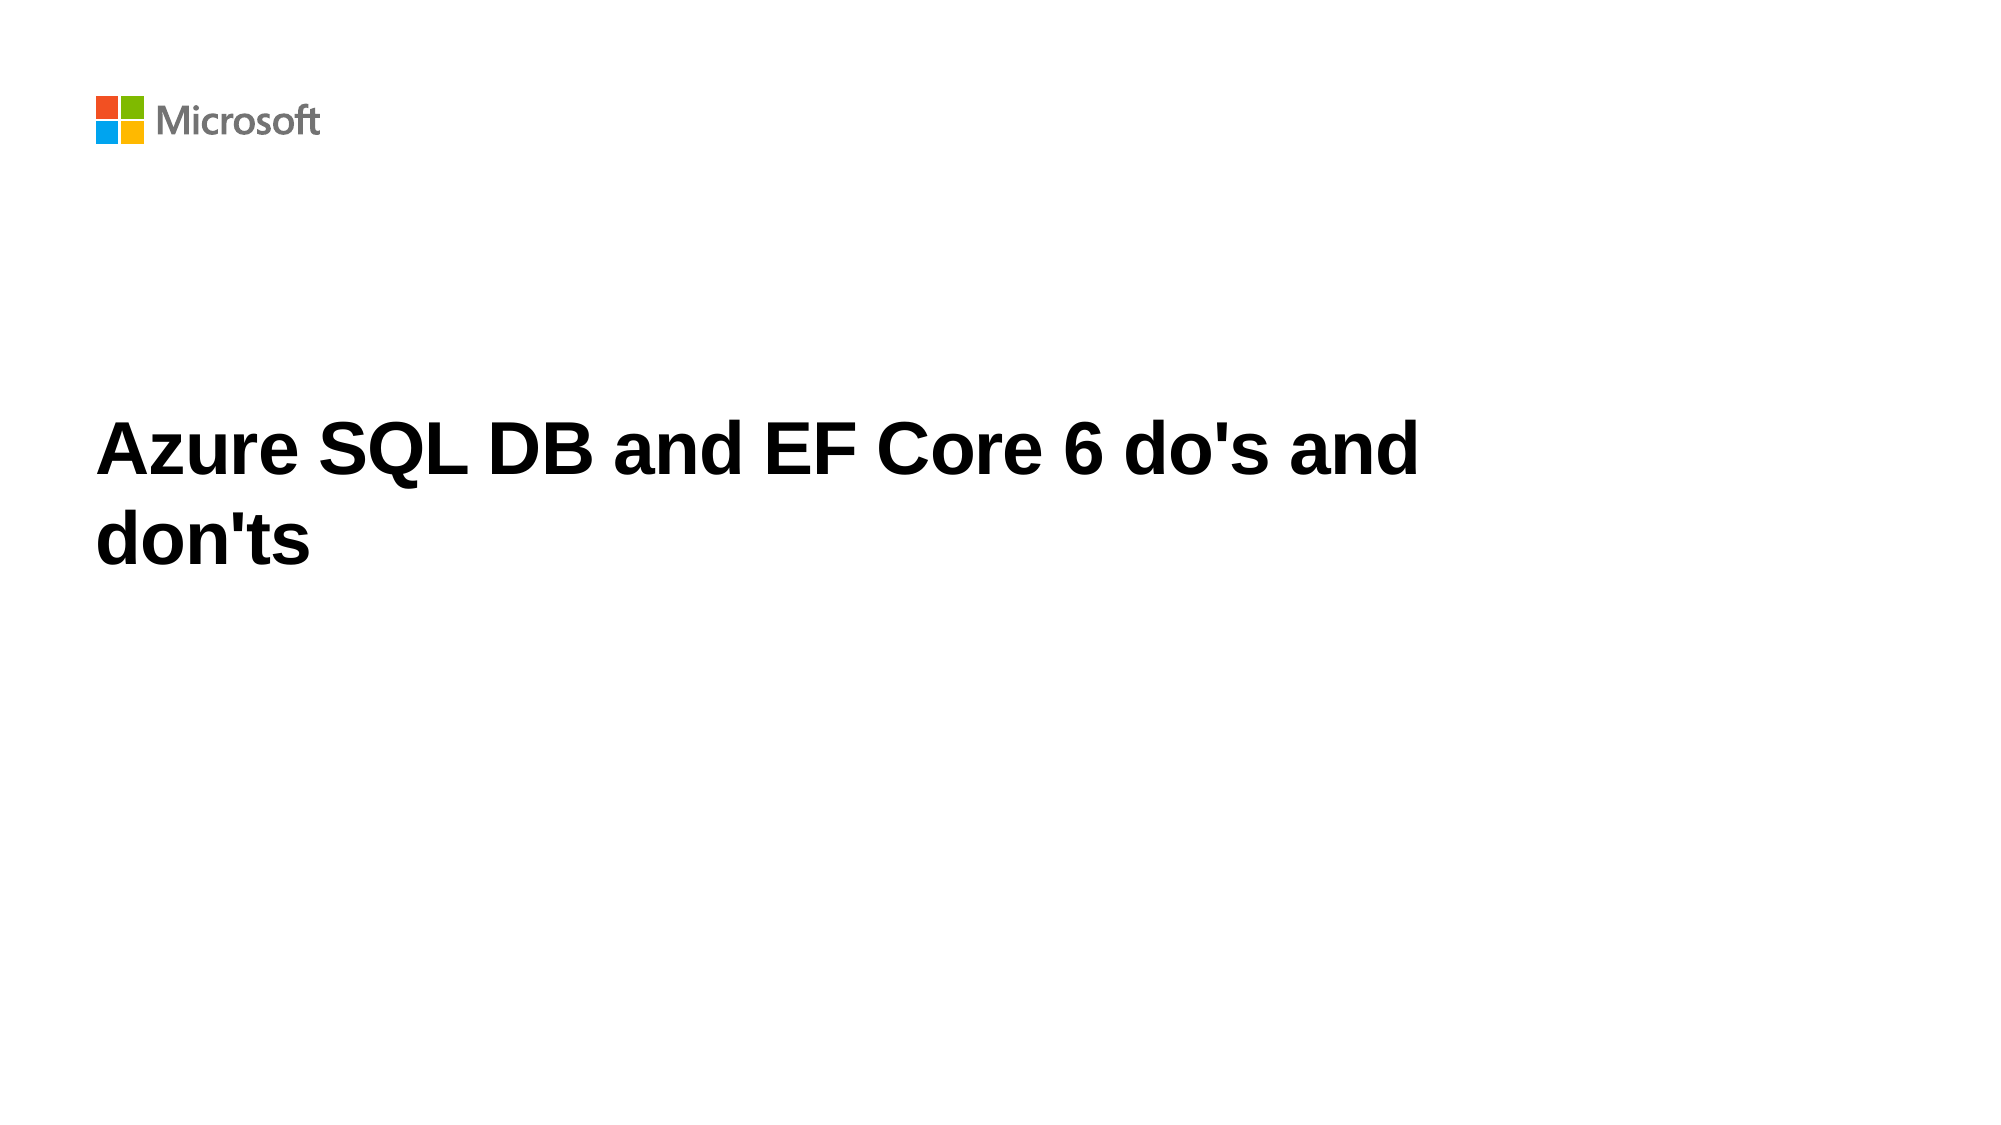

# Azure SQL DB and EF Core 6 do's and don'ts